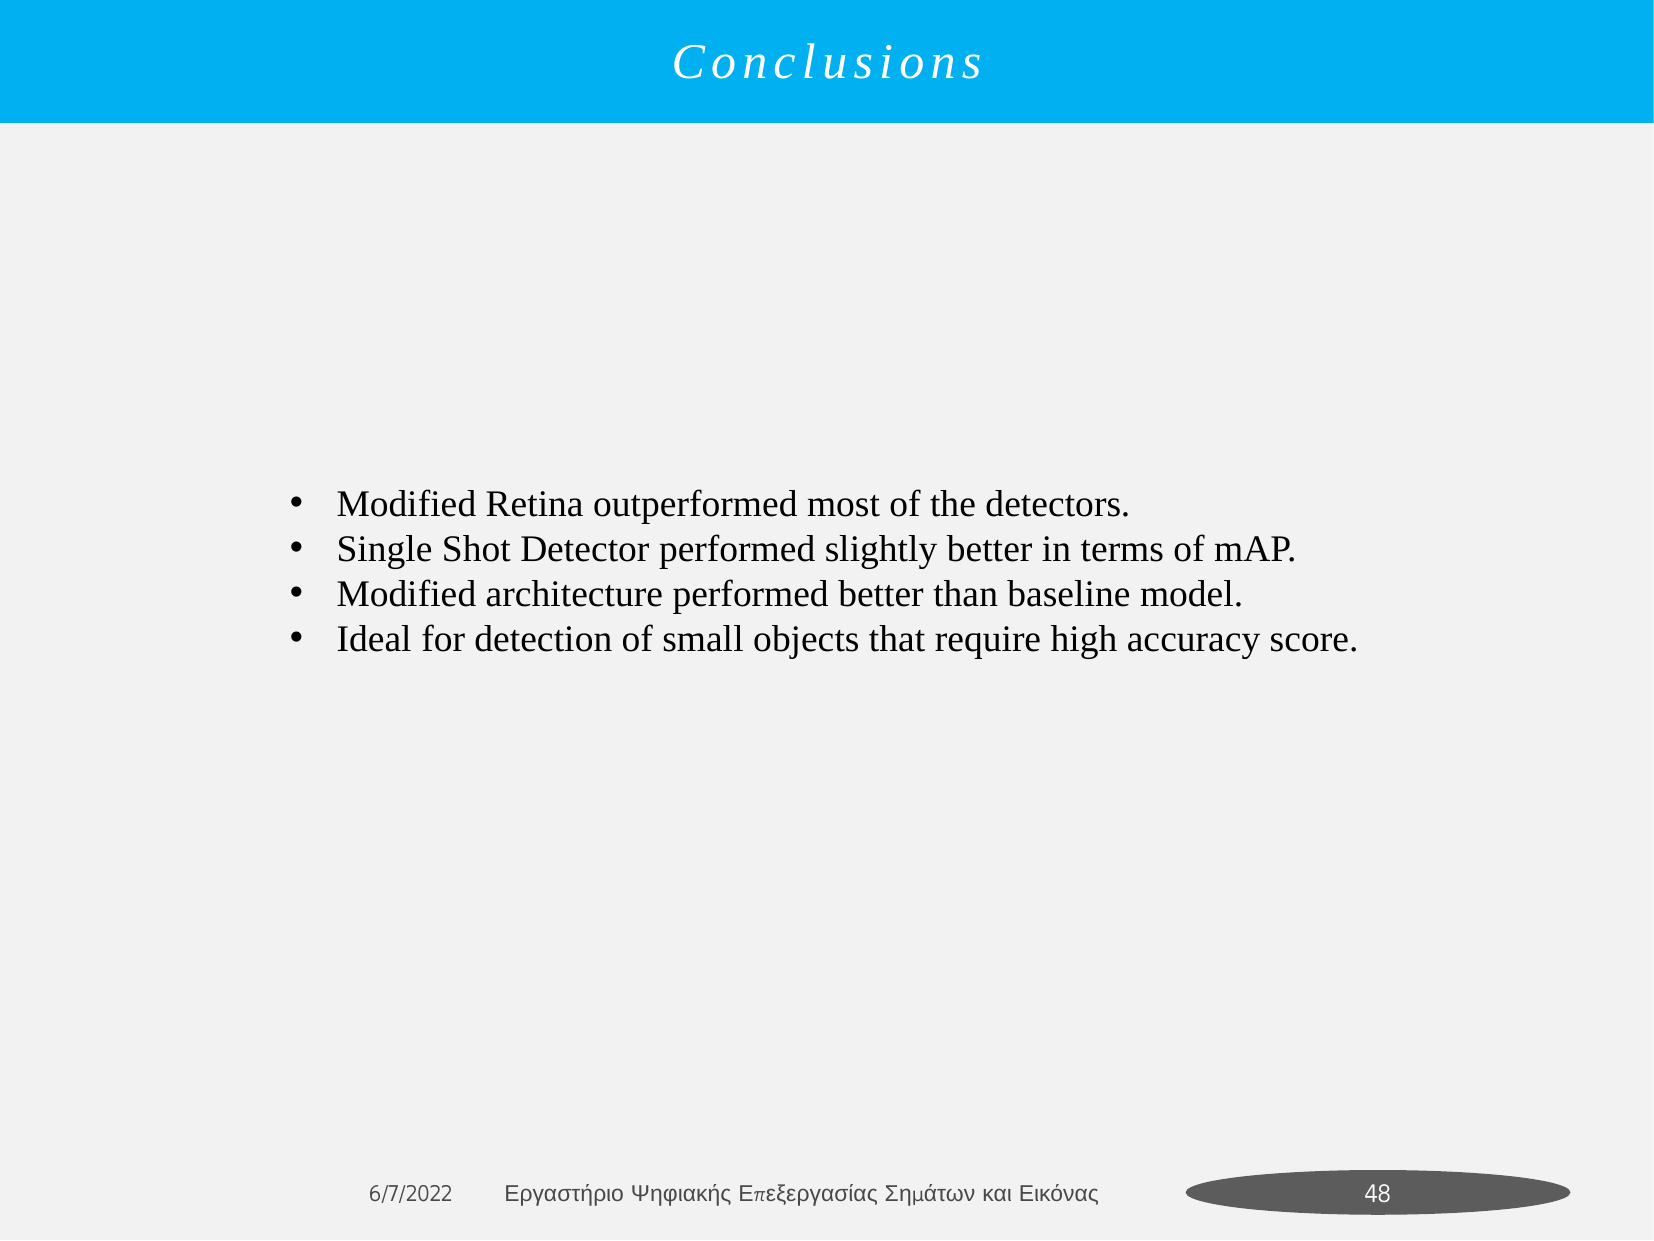

Metrics
Conclusions

Modified Retina outperformed most of the detectors.
Single Shot Detector performed slightly better in terms of mAP.
Modified architecture performed better than baseline model.
Ideal for detection of small objects that require high accuracy score.
6/7/2022
Εργαστήριο Ψηφιακής Επεξεργασίας Σηµάτων και Εικόνας
48